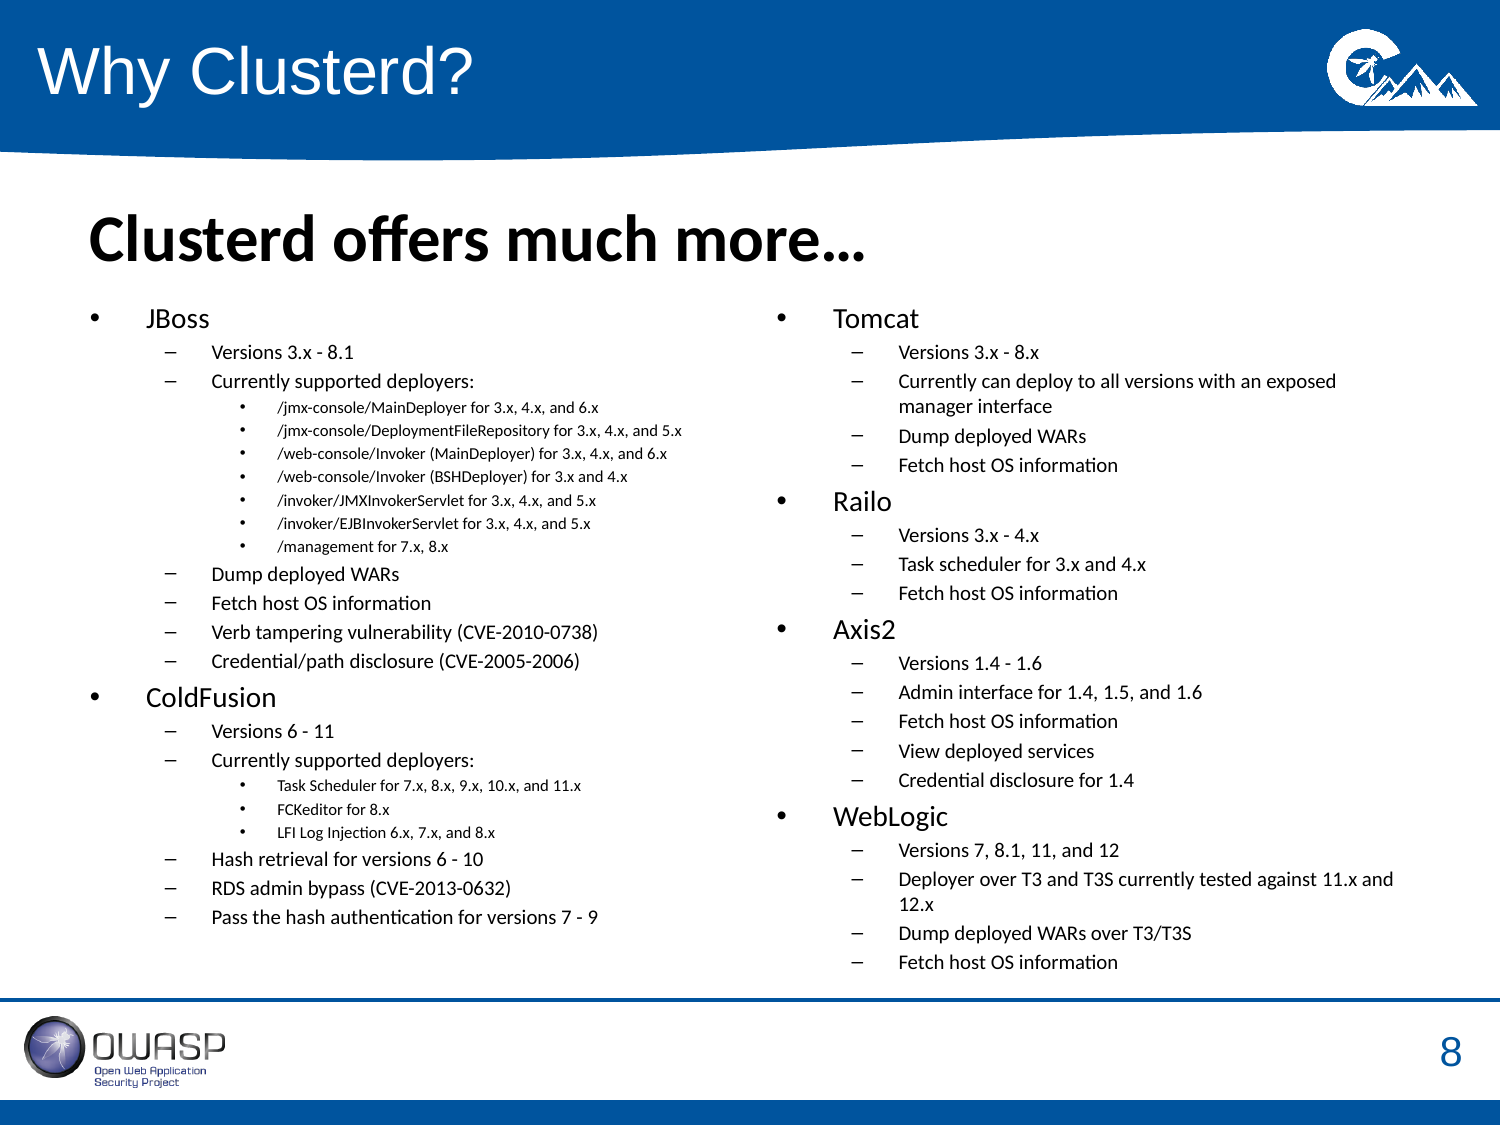

# Why Clusterd?
Clusterd offers much more…
JBoss
Versions 3.x - 8.1
Currently supported deployers:
/jmx-console/MainDeployer for 3.x, 4.x, and 6.x
/jmx-console/DeploymentFileRepository for 3.x, 4.x, and 5.x
/web-console/Invoker (MainDeployer) for 3.x, 4.x, and 6.x
/web-console/Invoker (BSHDeployer) for 3.x and 4.x
/invoker/JMXInvokerServlet for 3.x, 4.x, and 5.x
/invoker/EJBInvokerServlet for 3.x, 4.x, and 5.x
/management for 7.x, 8.x
Dump deployed WARs
Fetch host OS information
Verb tampering vulnerability (CVE-2010-0738)
Credential/path disclosure (CVE-2005-2006)
ColdFusion
Versions 6 - 11
Currently supported deployers:
Task Scheduler for 7.x, 8.x, 9.x, 10.x, and 11.x
FCKeditor for 8.x
LFI Log Injection 6.x, 7.x, and 8.x
Hash retrieval for versions 6 - 10
RDS admin bypass (CVE-2013-0632)
Pass the hash authentication for versions 7 - 9
Tomcat
Versions 3.x - 8.x
Currently can deploy to all versions with an exposed manager interface
Dump deployed WARs
Fetch host OS information
Railo
Versions 3.x - 4.x
Task scheduler for 3.x and 4.x
Fetch host OS information
Axis2
Versions 1.4 - 1.6
Admin interface for 1.4, 1.5, and 1.6
Fetch host OS information
View deployed services
Credential disclosure for 1.4
WebLogic
Versions 7, 8.1, 11, and 12
Deployer over T3 and T3S currently tested against 11.x and 12.x
Dump deployed WARs over T3/T3S
Fetch host OS information